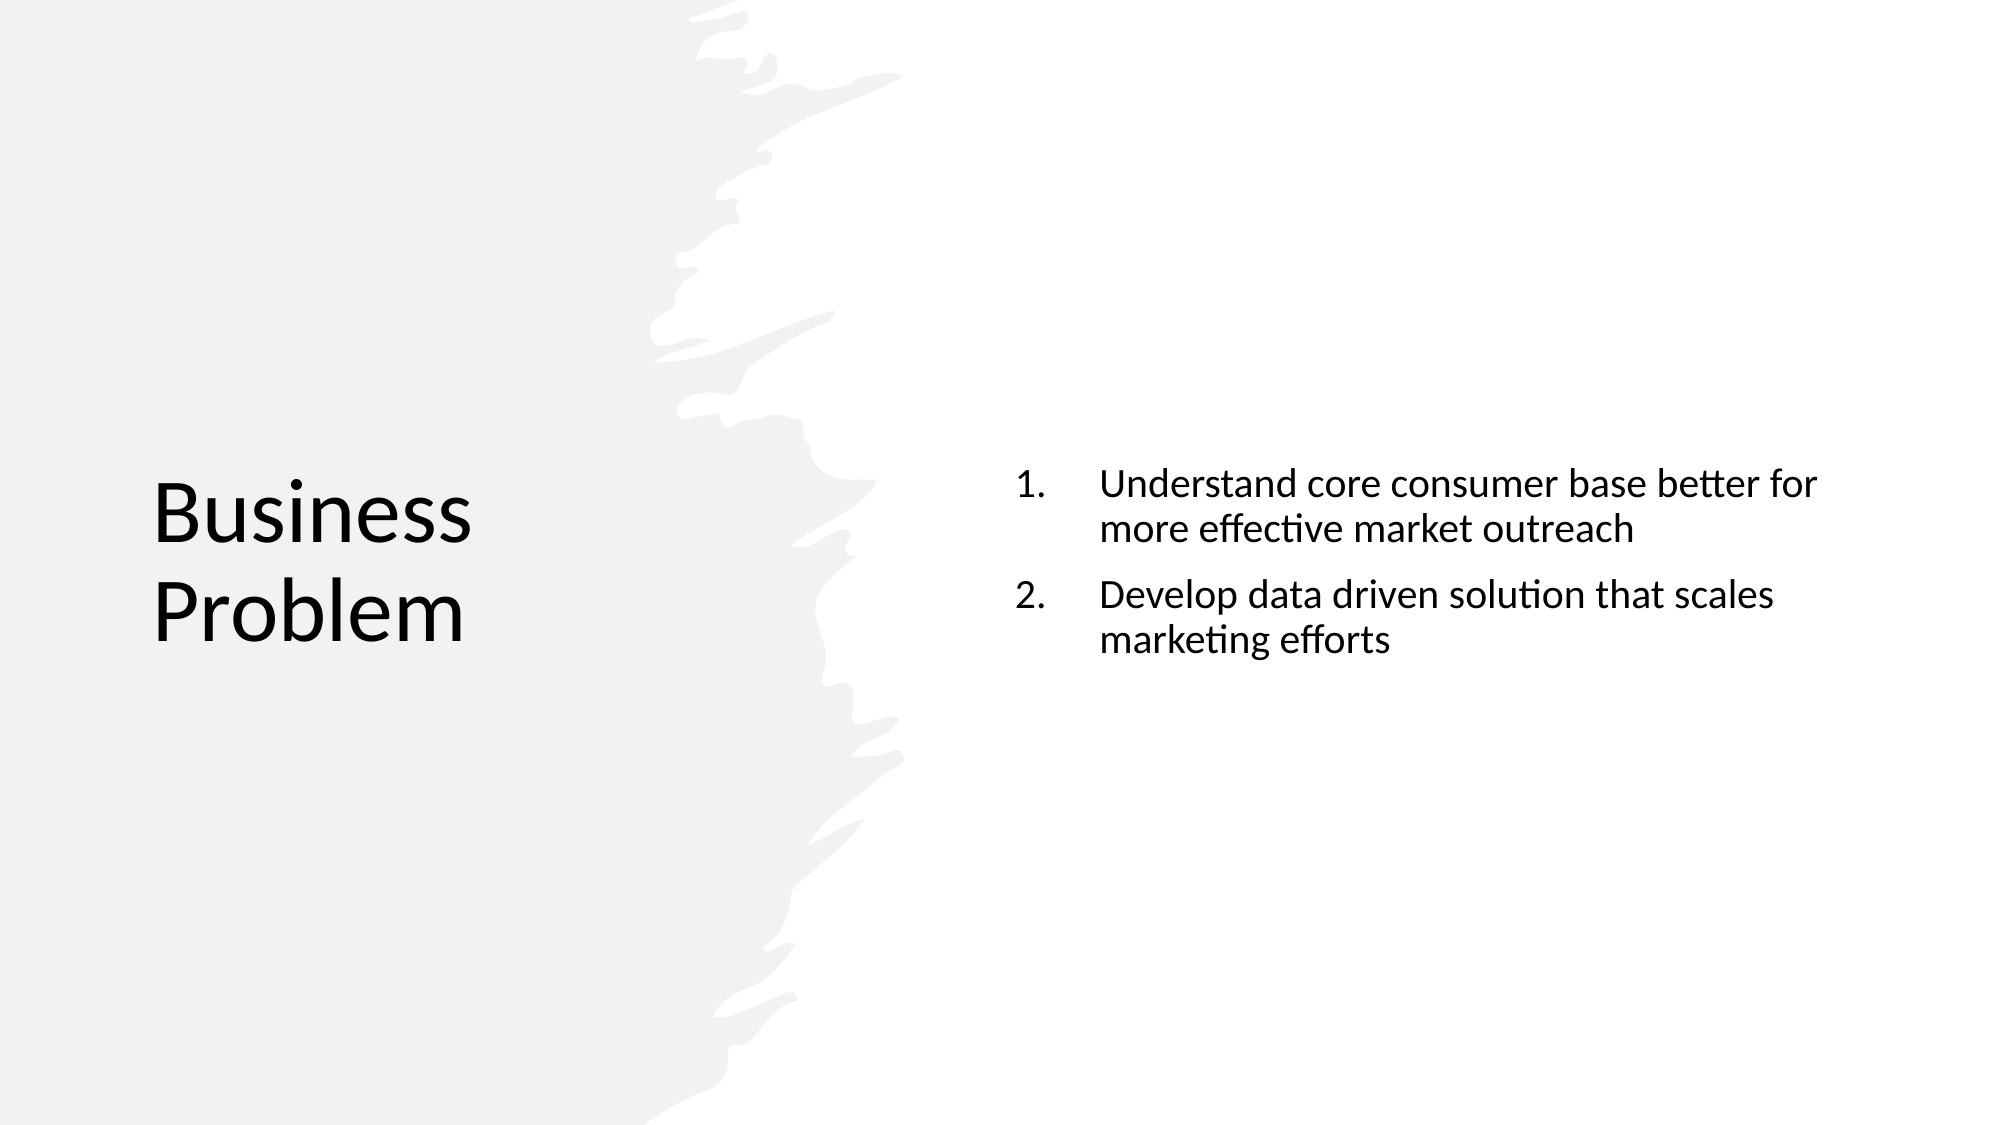

# Business Problem
Understand core consumer base better for more effective market outreach
Develop data driven solution that scales marketing efforts